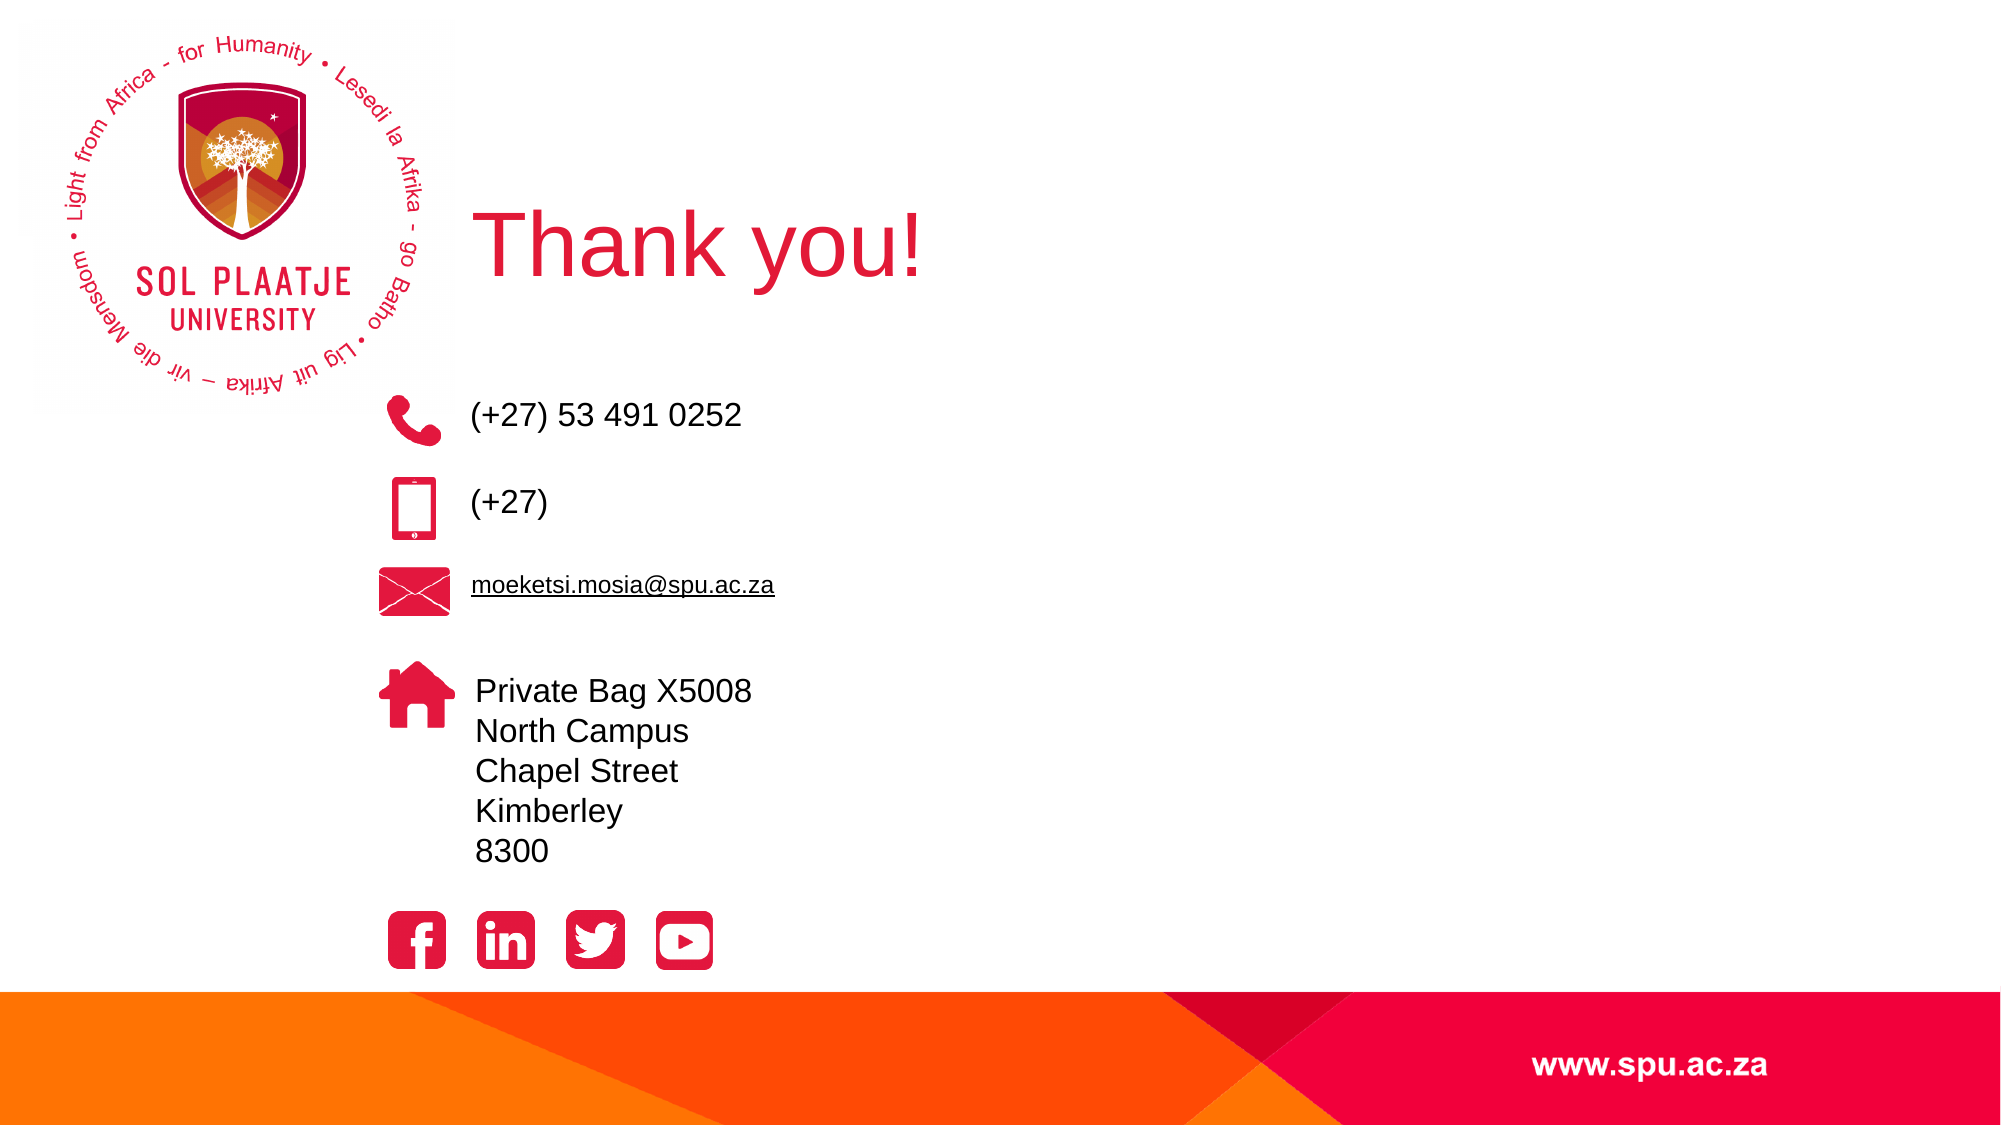

# Thank you!
(+27) 53 491 0252
(+27)
moeketsi.mosia@spu.ac.za